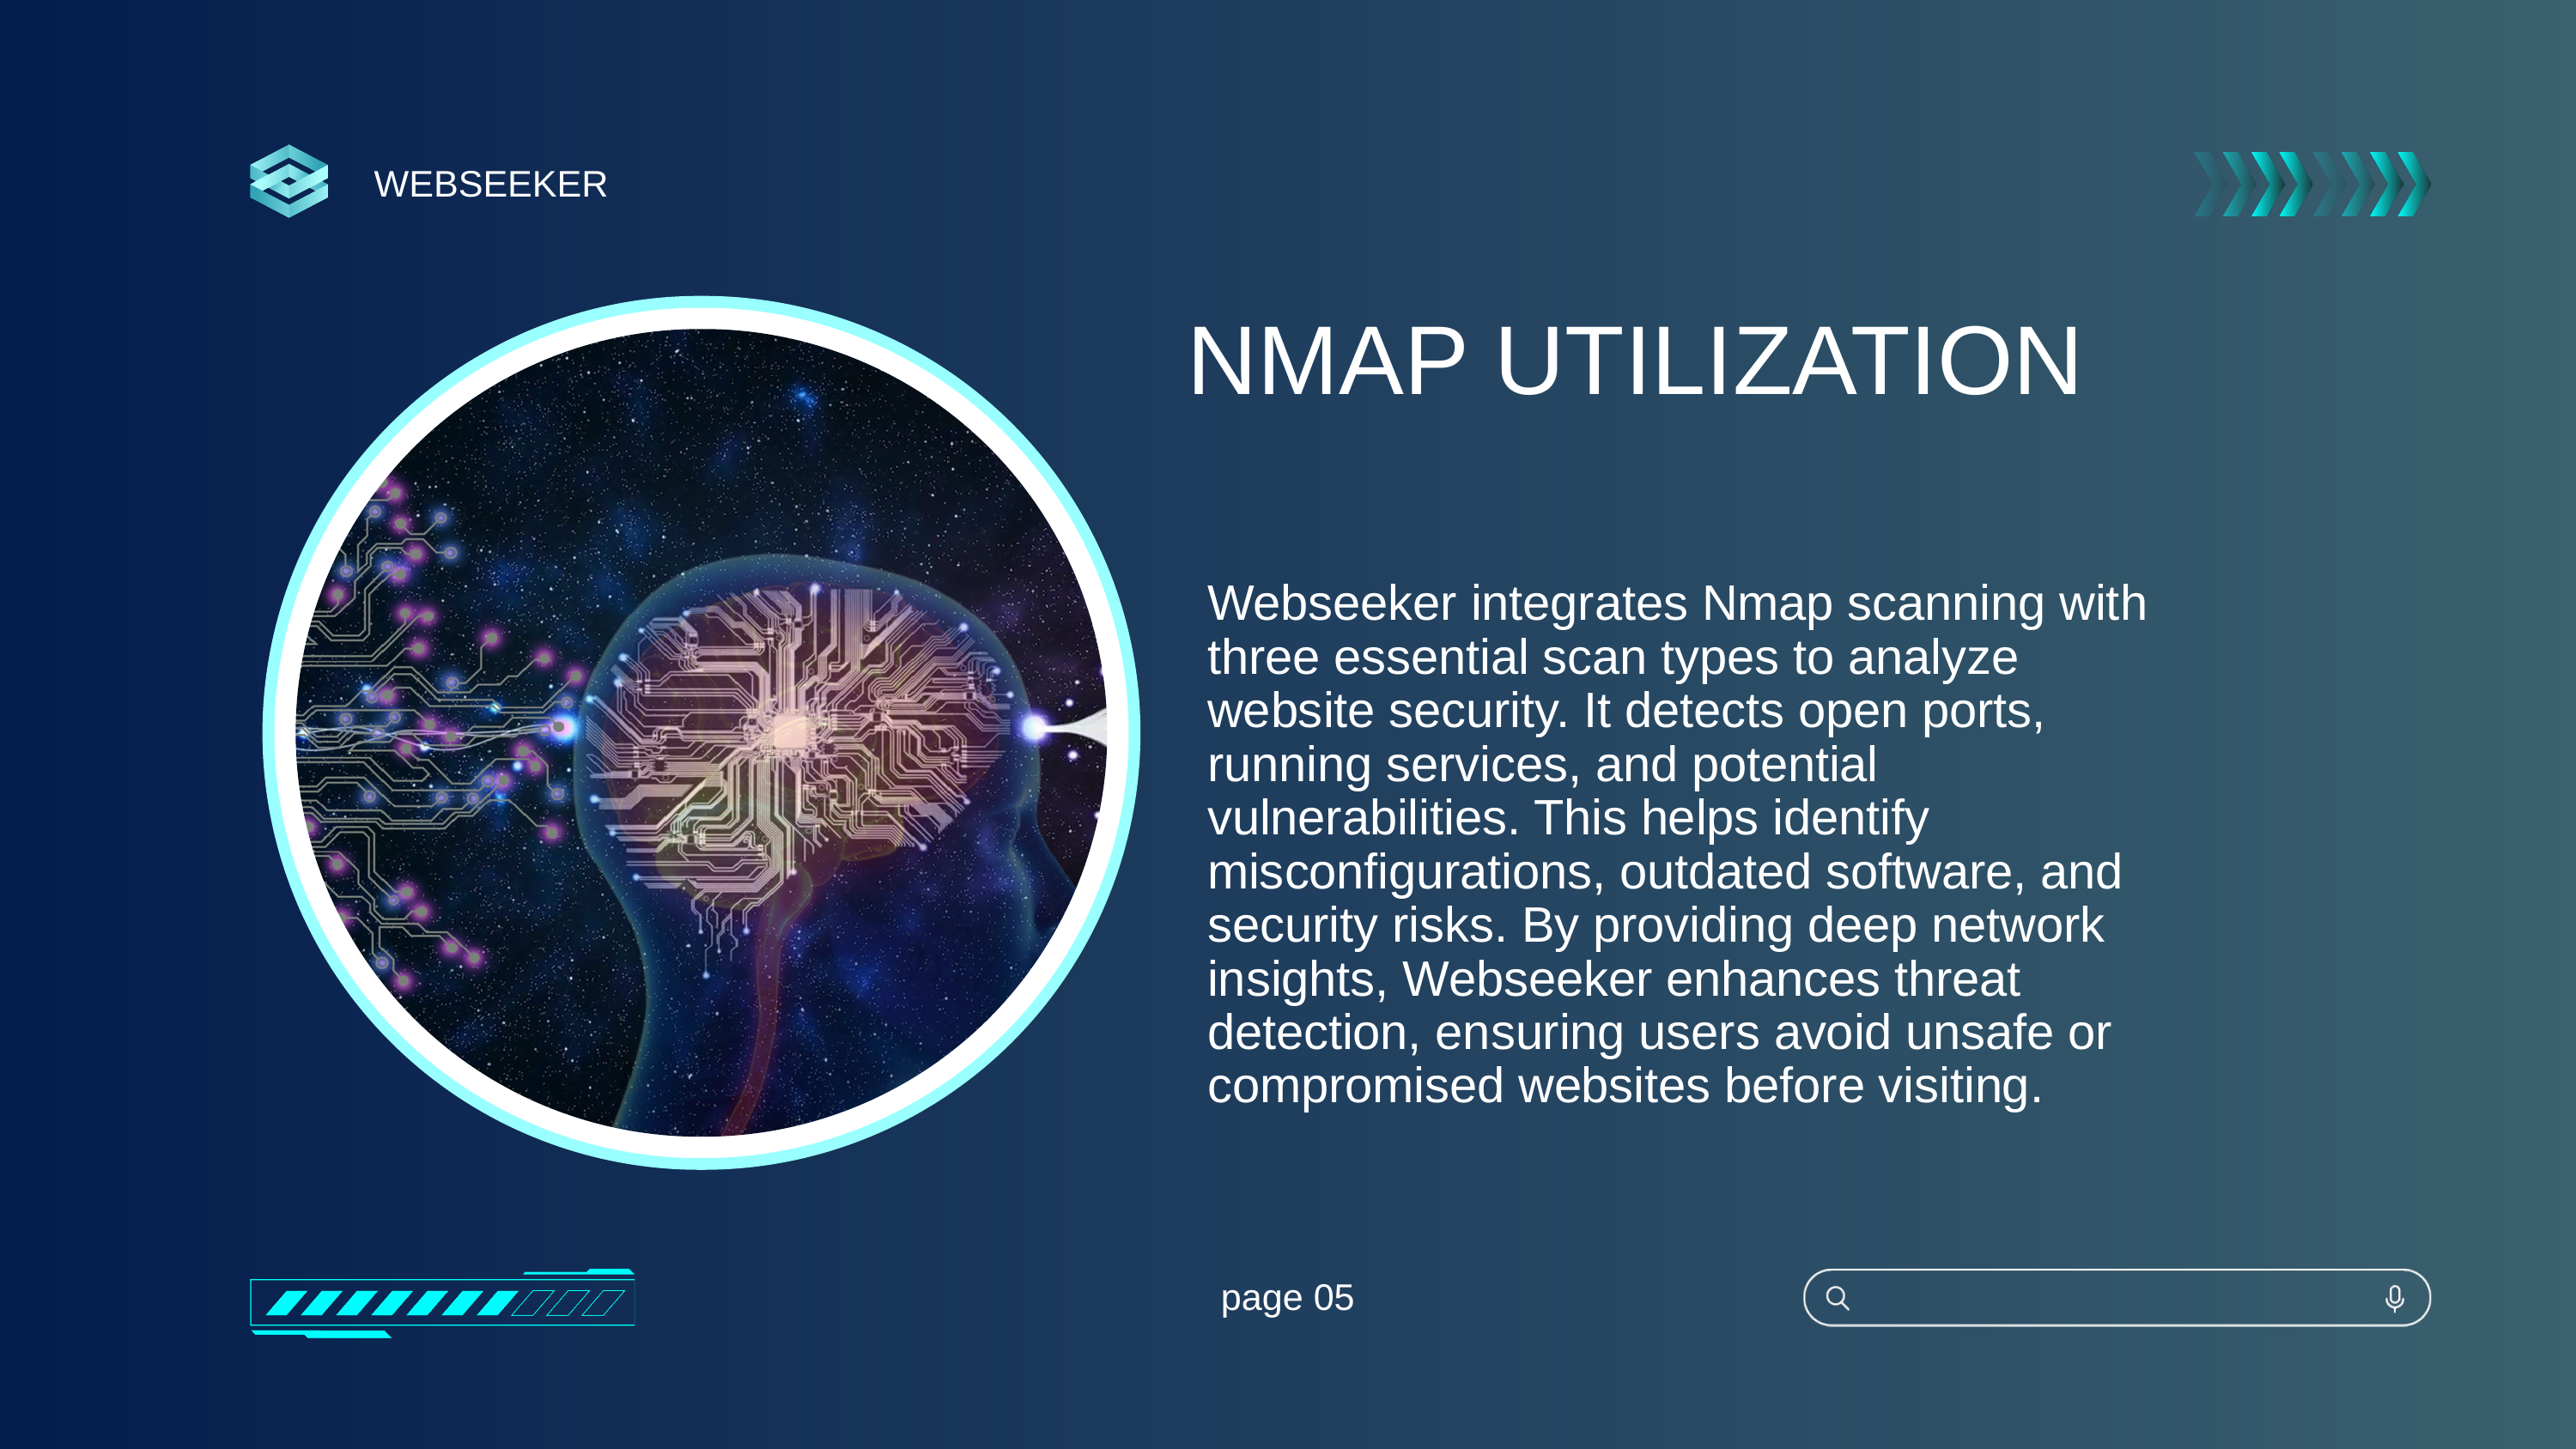

WEBSEEKER
NMAP UTILIZATION

Webseeker integrates Nmap scanning with three essential scan types to analyze website security. It detects open ports, running services, and potential vulnerabilities. This helps identify misconfigurations, outdated software, and security risks. By providing deep network insights, Webseeker enhances threat detection, ensuring users avoid unsafe or compromised websites before visiting.

page 05